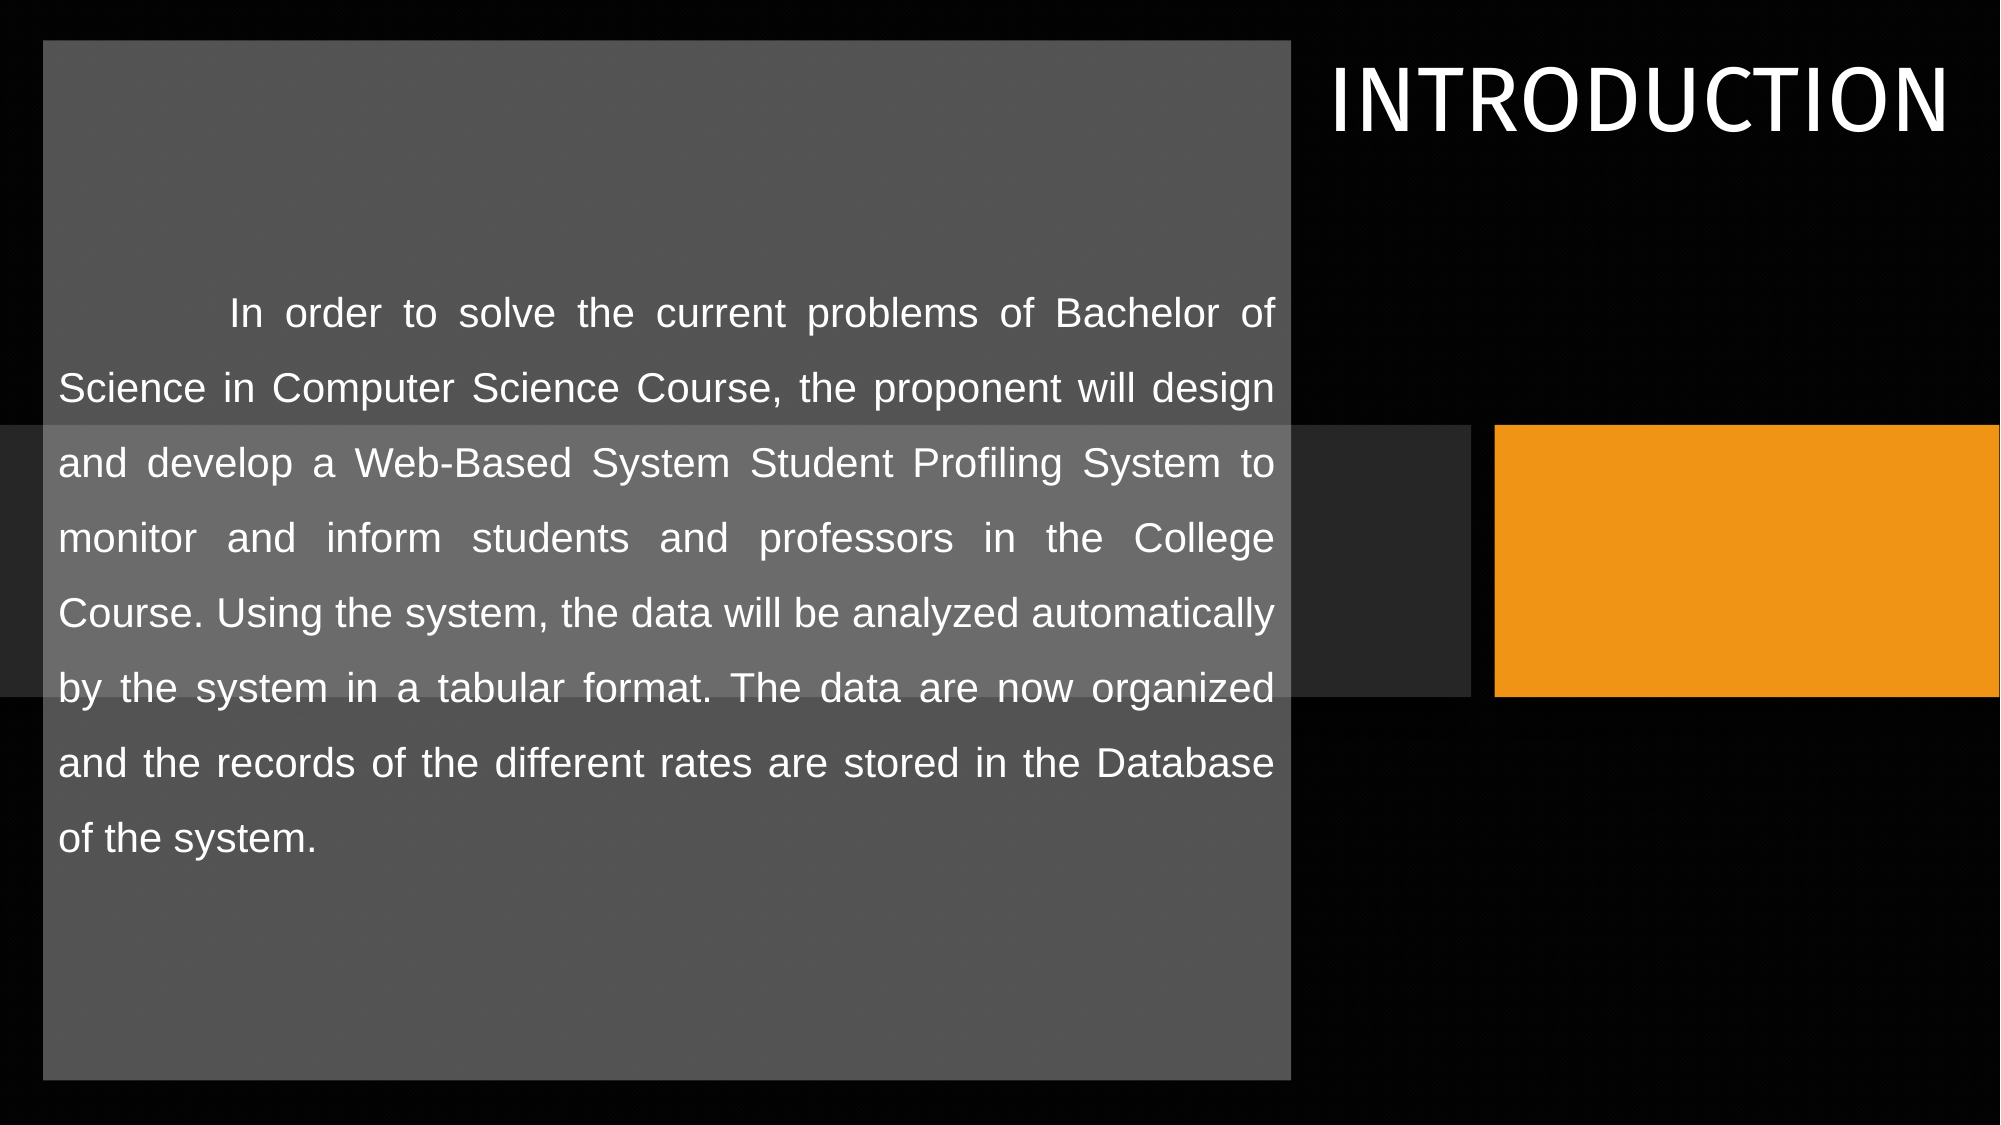

# In order to solve the current problems of Bachelor of Science in Computer Science Course, the proponent will design and develop a Web-Based System Student Profiling System to monitor and inform students and professors in the College Course. Using the system, the data will be analyzed automatically by the system in a tabular format. The data are now organized and the records of the different rates are stored in the Database of the system.
INTRODUCTION